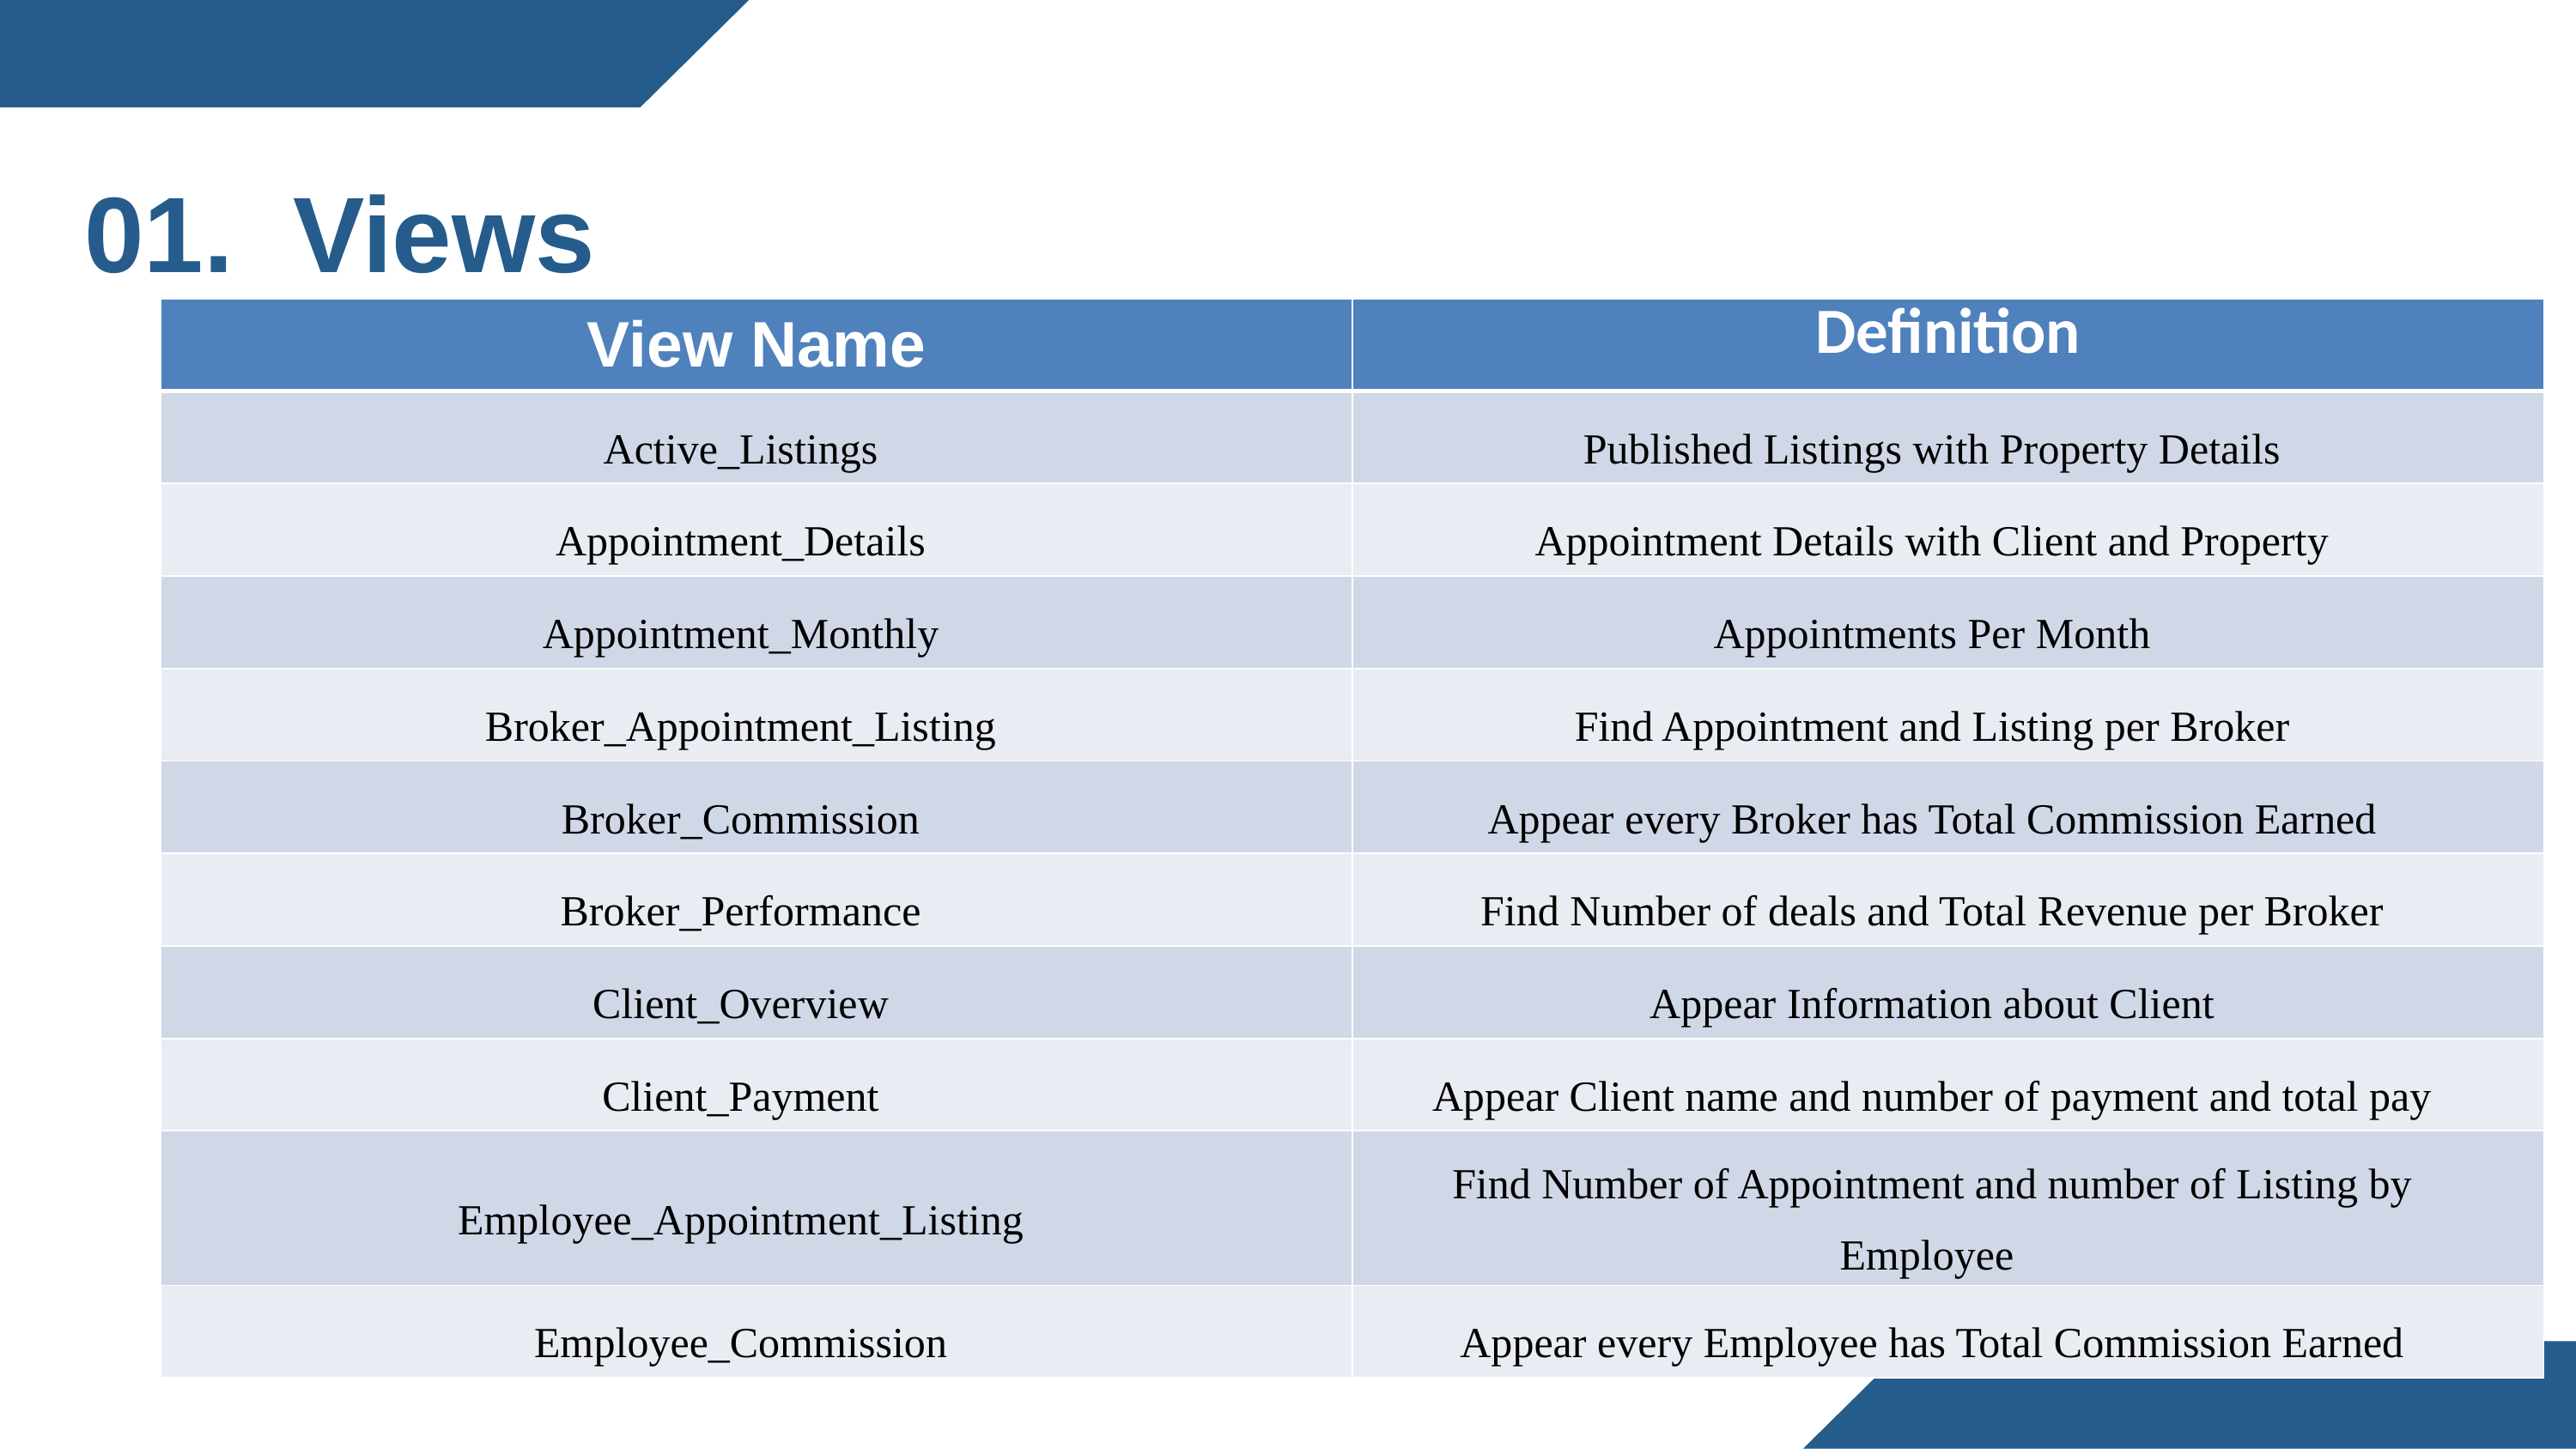

01.  Views

| View Name | Definition |
| --- | --- |
| Active\_Listings | Published Listings with Property Details |
| Appointment\_Details | Appointment Details with Client and Property |
| Appointment\_Monthly | Appointments Per Month |
| Broker\_Appointment\_Listing | Find Appointment and Listing per Broker |
| Broker\_Commission | Appear every Broker has Total Commission Earned |
| Broker\_Performance | Find Number of deals and Total Revenue per Broker |
| Client\_Overview | Appear Information about Client |
| Client\_Payment | Appear Client name and number of payment and total pay |
| Employee\_Appointment\_Listing | Find Number of Appointment and number of Listing by Employee |
| Employee\_Commission | Appear every Employee has Total Commission Earned |